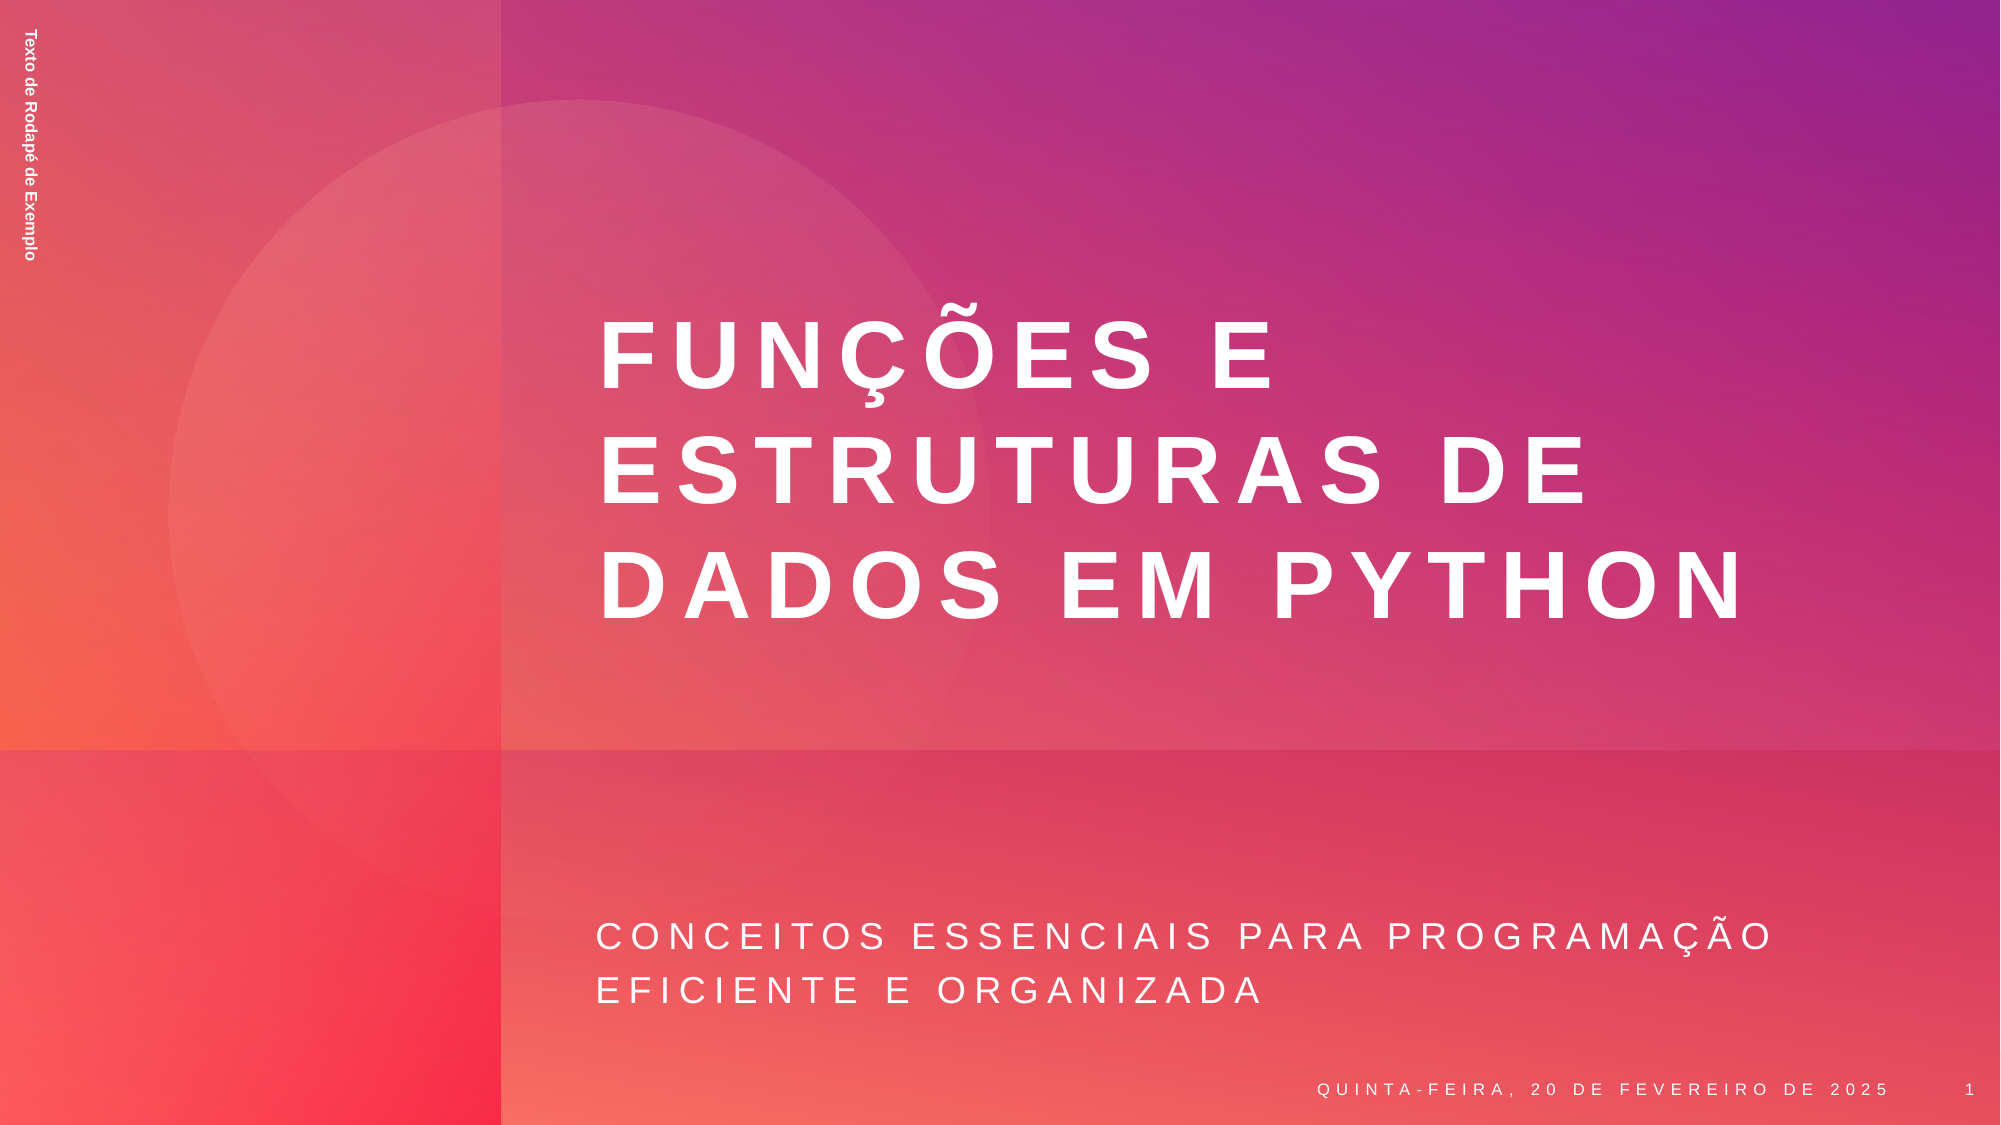

# Funções e Estruturas de Dados em Python
Texto de Rodapé de Exemplo
Conceitos essenciais para programação eficiente e organizada
Quinta-feira, 20 de fevereiro de 2025
1